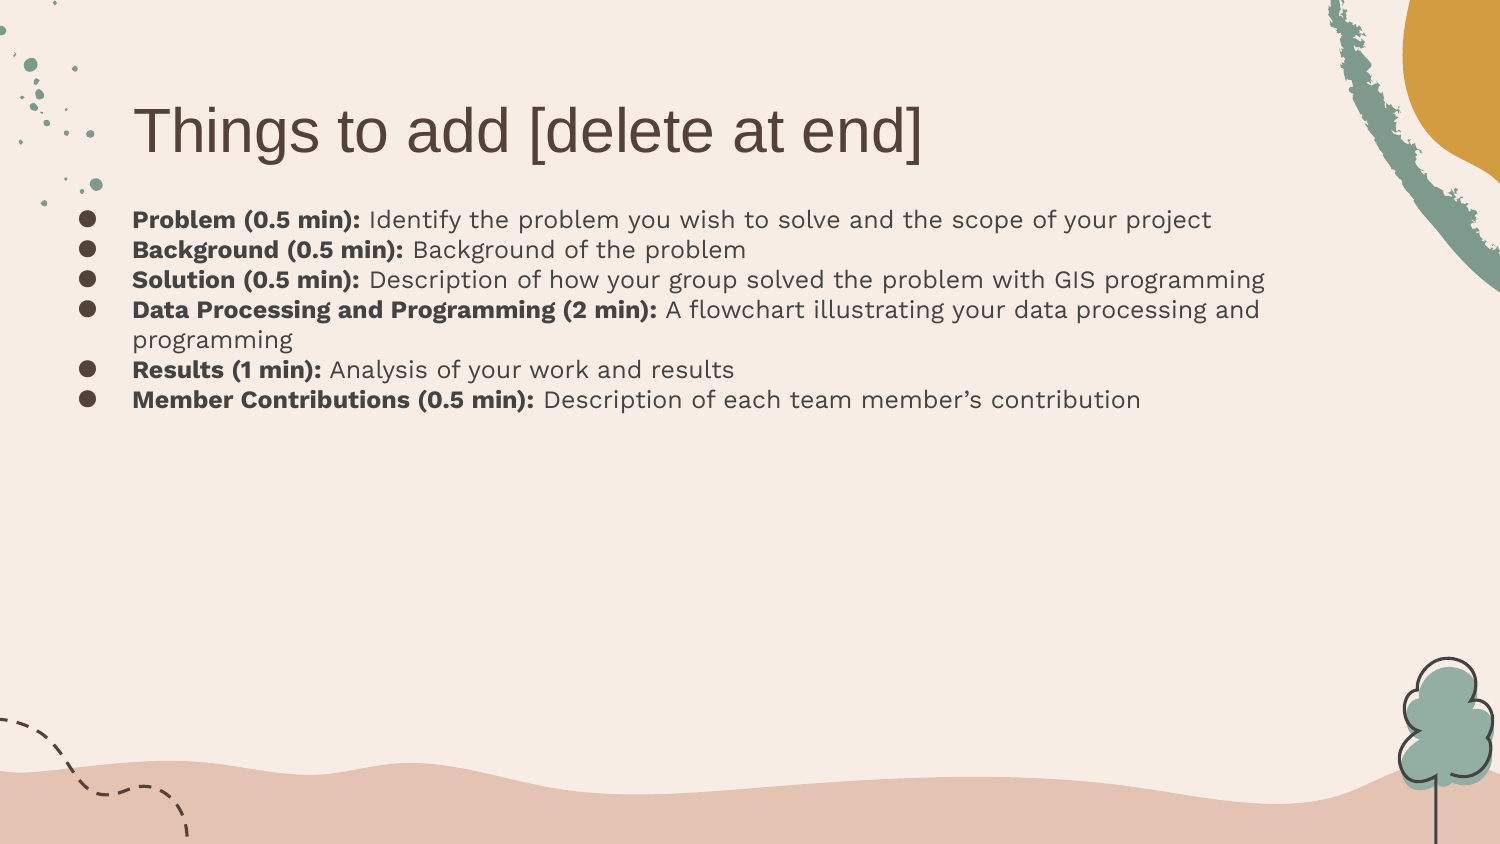

# Things to add [delete at end]
Problem (0.5 min): Identify the problem you wish to solve and the scope of your project
Background (0.5 min): Background of the problem
Solution (0.5 min): Description of how your group solved the problem with GIS programming
Data Processing and Programming (2 min): A flowchart illustrating your data processing and programming
Results (1 min): Analysis of your work and results
Member Contributions (0.5 min): Description of each team member’s contribution